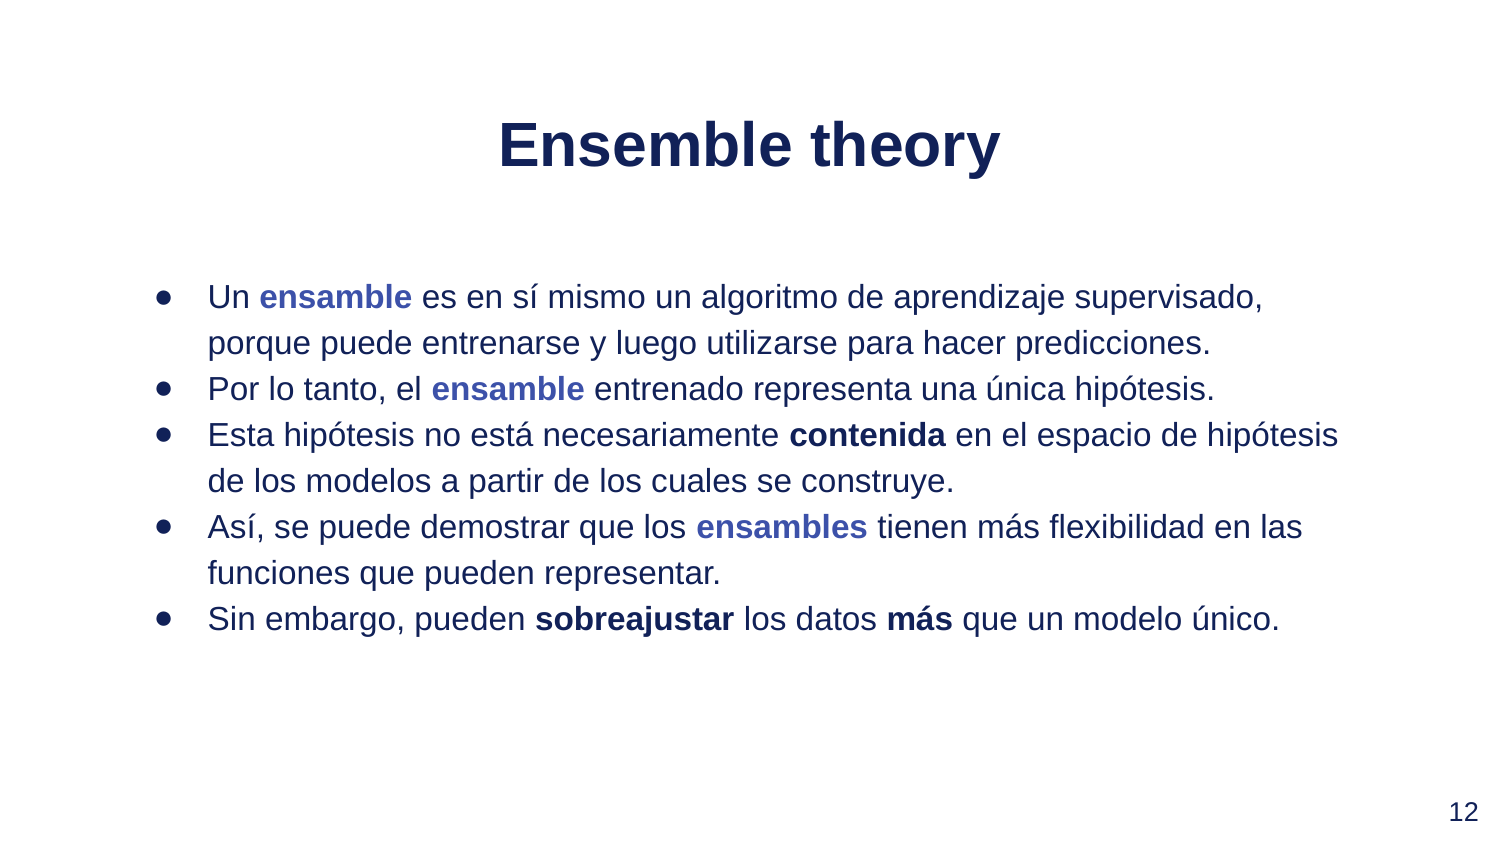

Ensemble theory
Un ensamble es en sí mismo un algoritmo de aprendizaje supervisado, porque puede entrenarse y luego utilizarse para hacer predicciones.
Por lo tanto, el ensamble entrenado representa una única hipótesis.
Esta hipótesis no está necesariamente contenida en el espacio de hipótesis de los modelos a partir de los cuales se construye.
Así, se puede demostrar que los ensambles tienen más flexibilidad en las funciones que pueden representar.
Sin embargo, pueden sobreajustar los datos más que un modelo único.
12